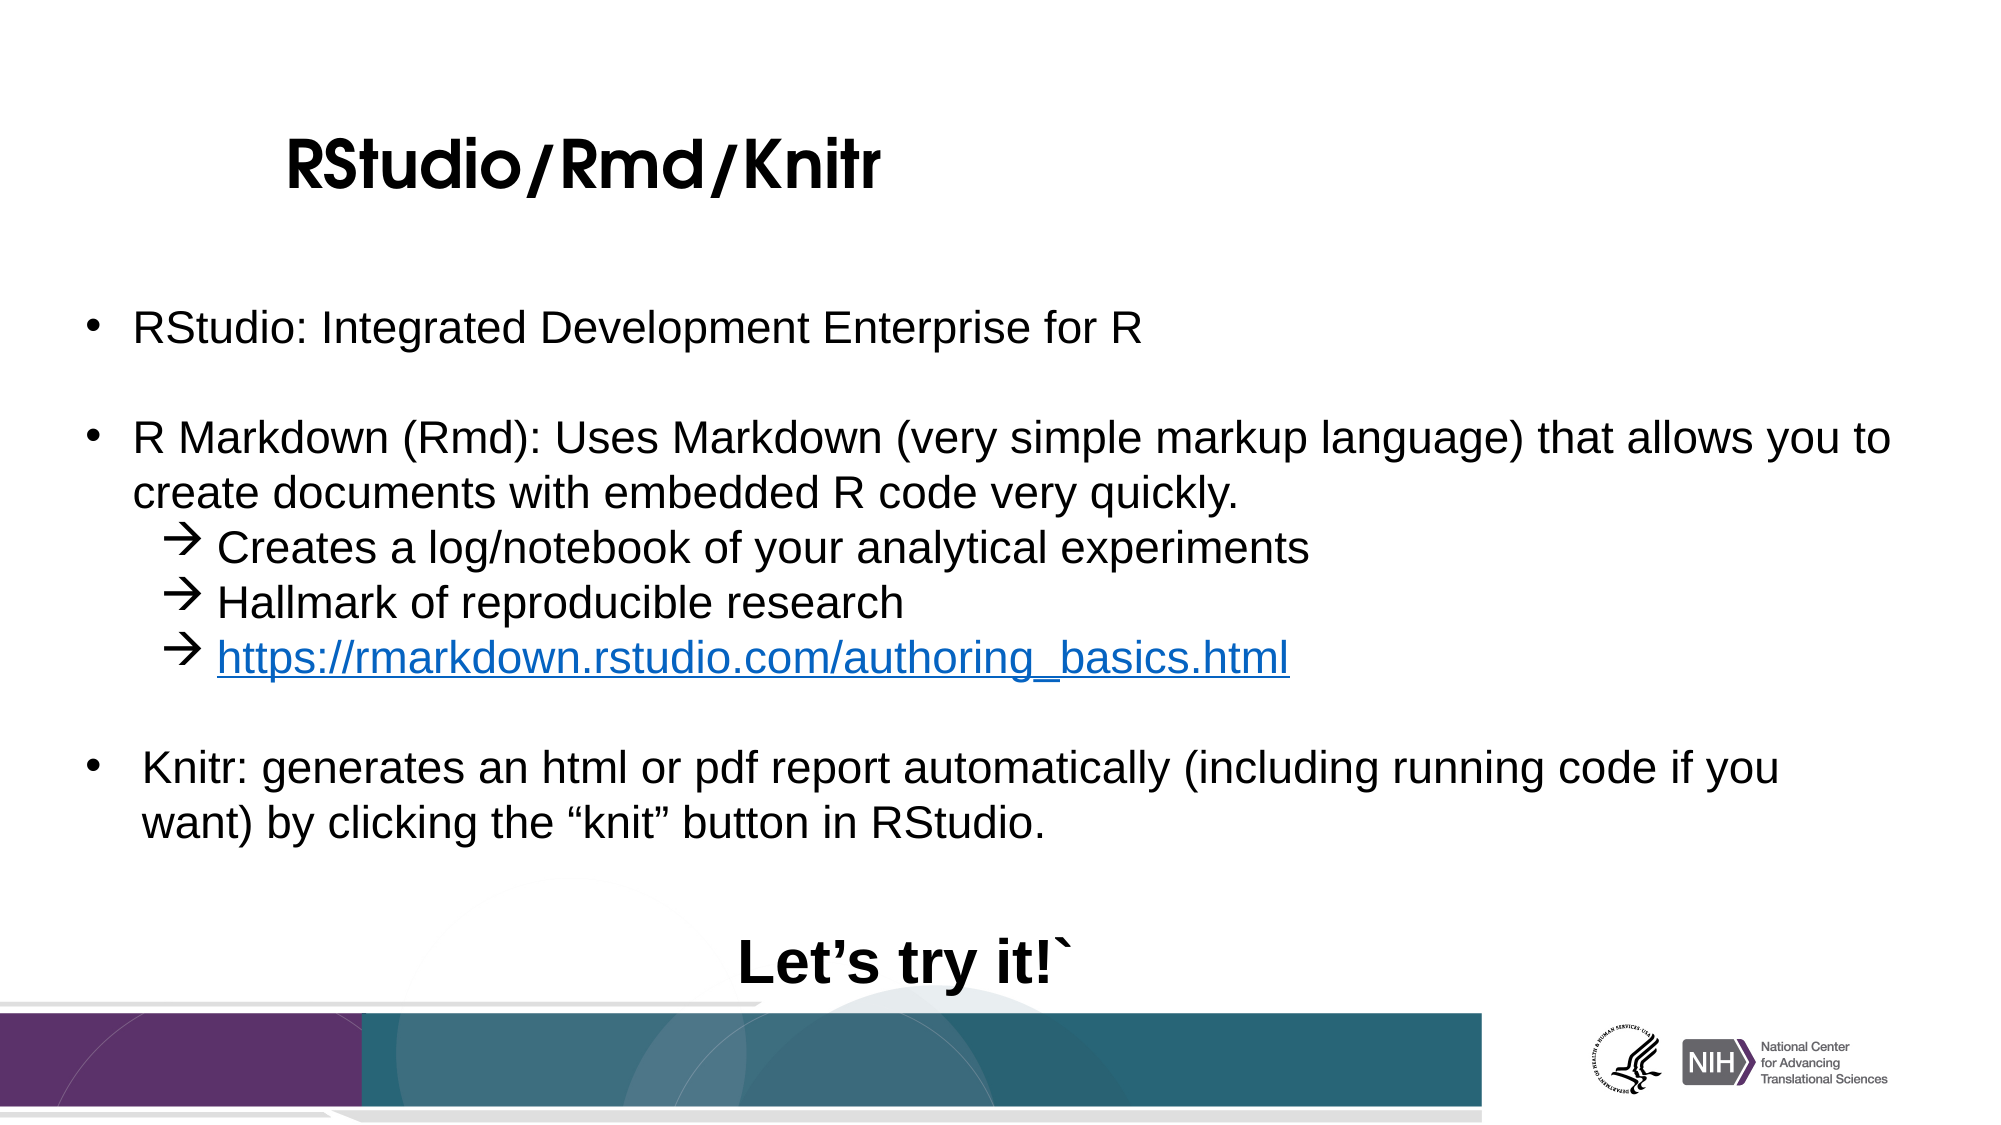

# RStudio/Rmd/Knitr
RStudio: Integrated Development Enterprise for R

R Markdown (Rmd): Uses Markdown (very simple markup language) that allows you to create documents with embedded R code very quickly.
Creates a log/notebook of your analytical experiments
Hallmark of reproducible research
https://rmarkdown.rstudio.com/authoring_basics.html

Knitr: generates an html or pdf report automatically (including running code if you want) by clicking the “knit” button in RStudio.
Let’s try it!`